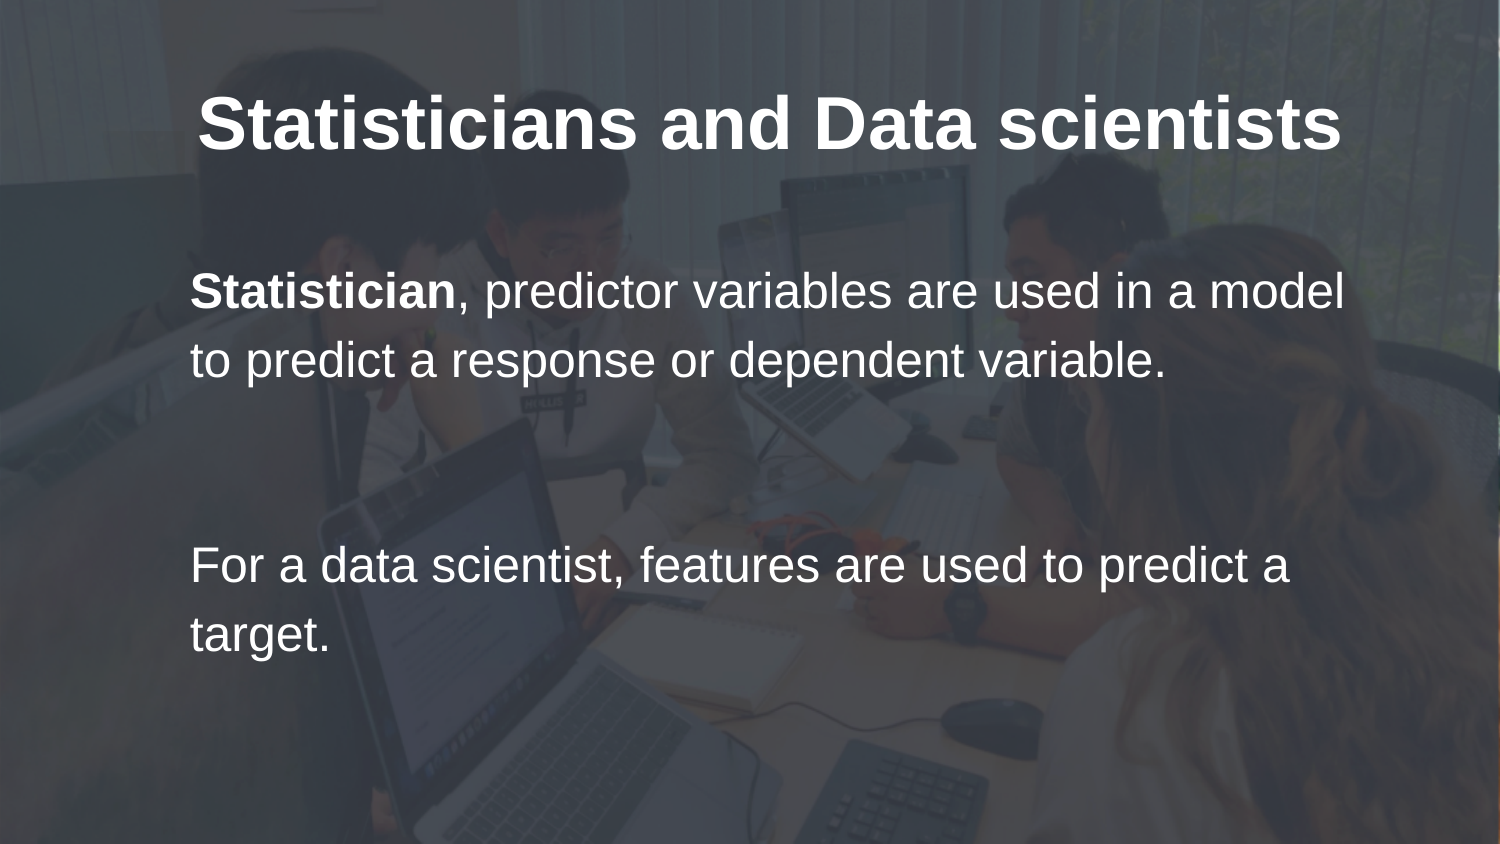

# Statisticians and Data scientists
Statistician, predictor variables are used in a model to predict a response or dependent variable.

For a data scientist, features are used to predict a target.